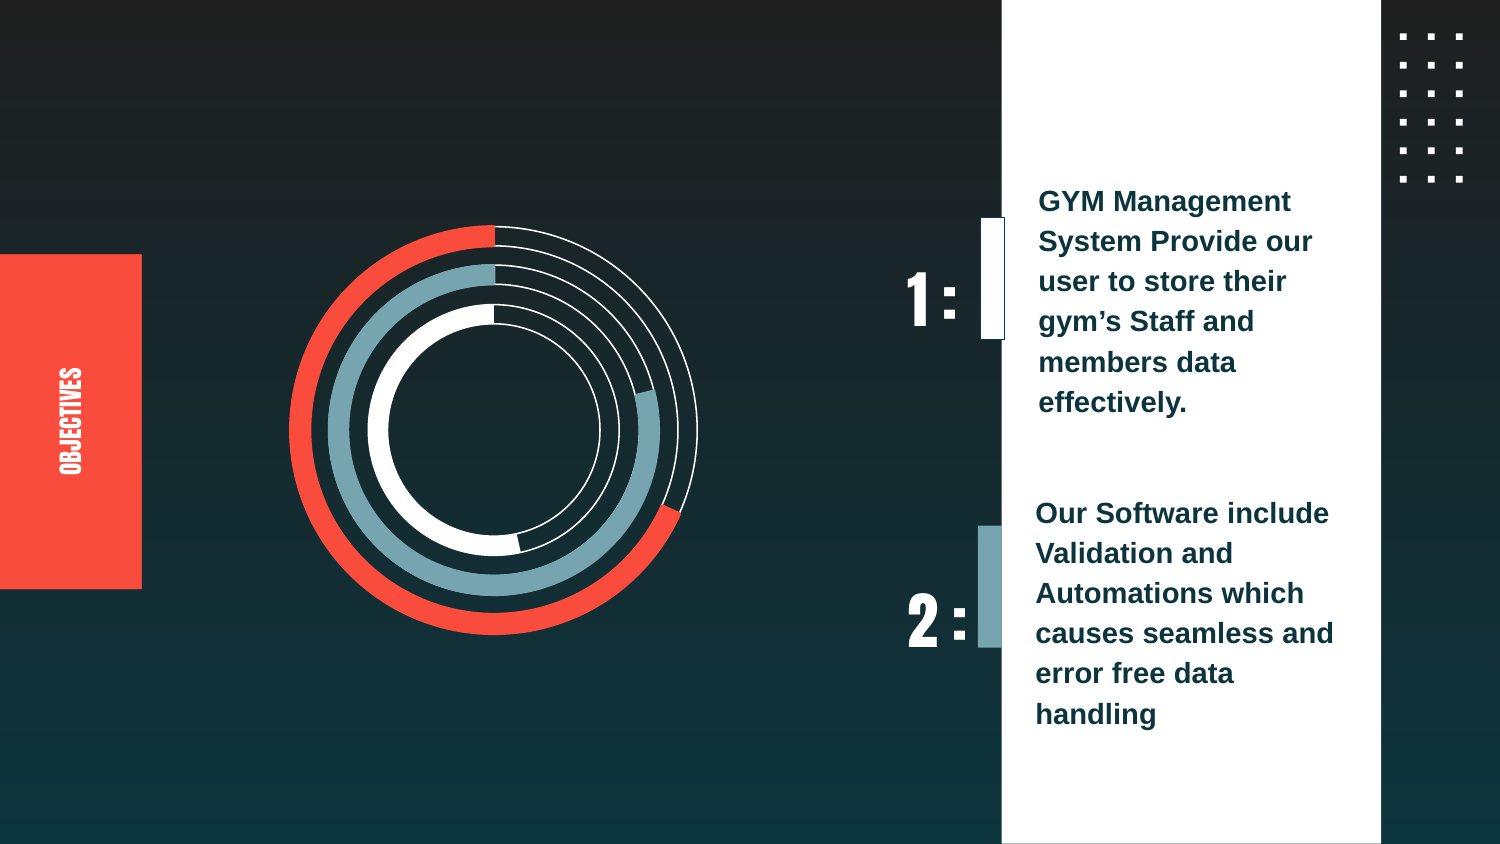

GYM Management System Provide our user to store their gym’s Staff and members data effectively.
1 :

# OBJECTIVES
2 :
Our Software include Validation and Automations which causes seamless and error free data handling